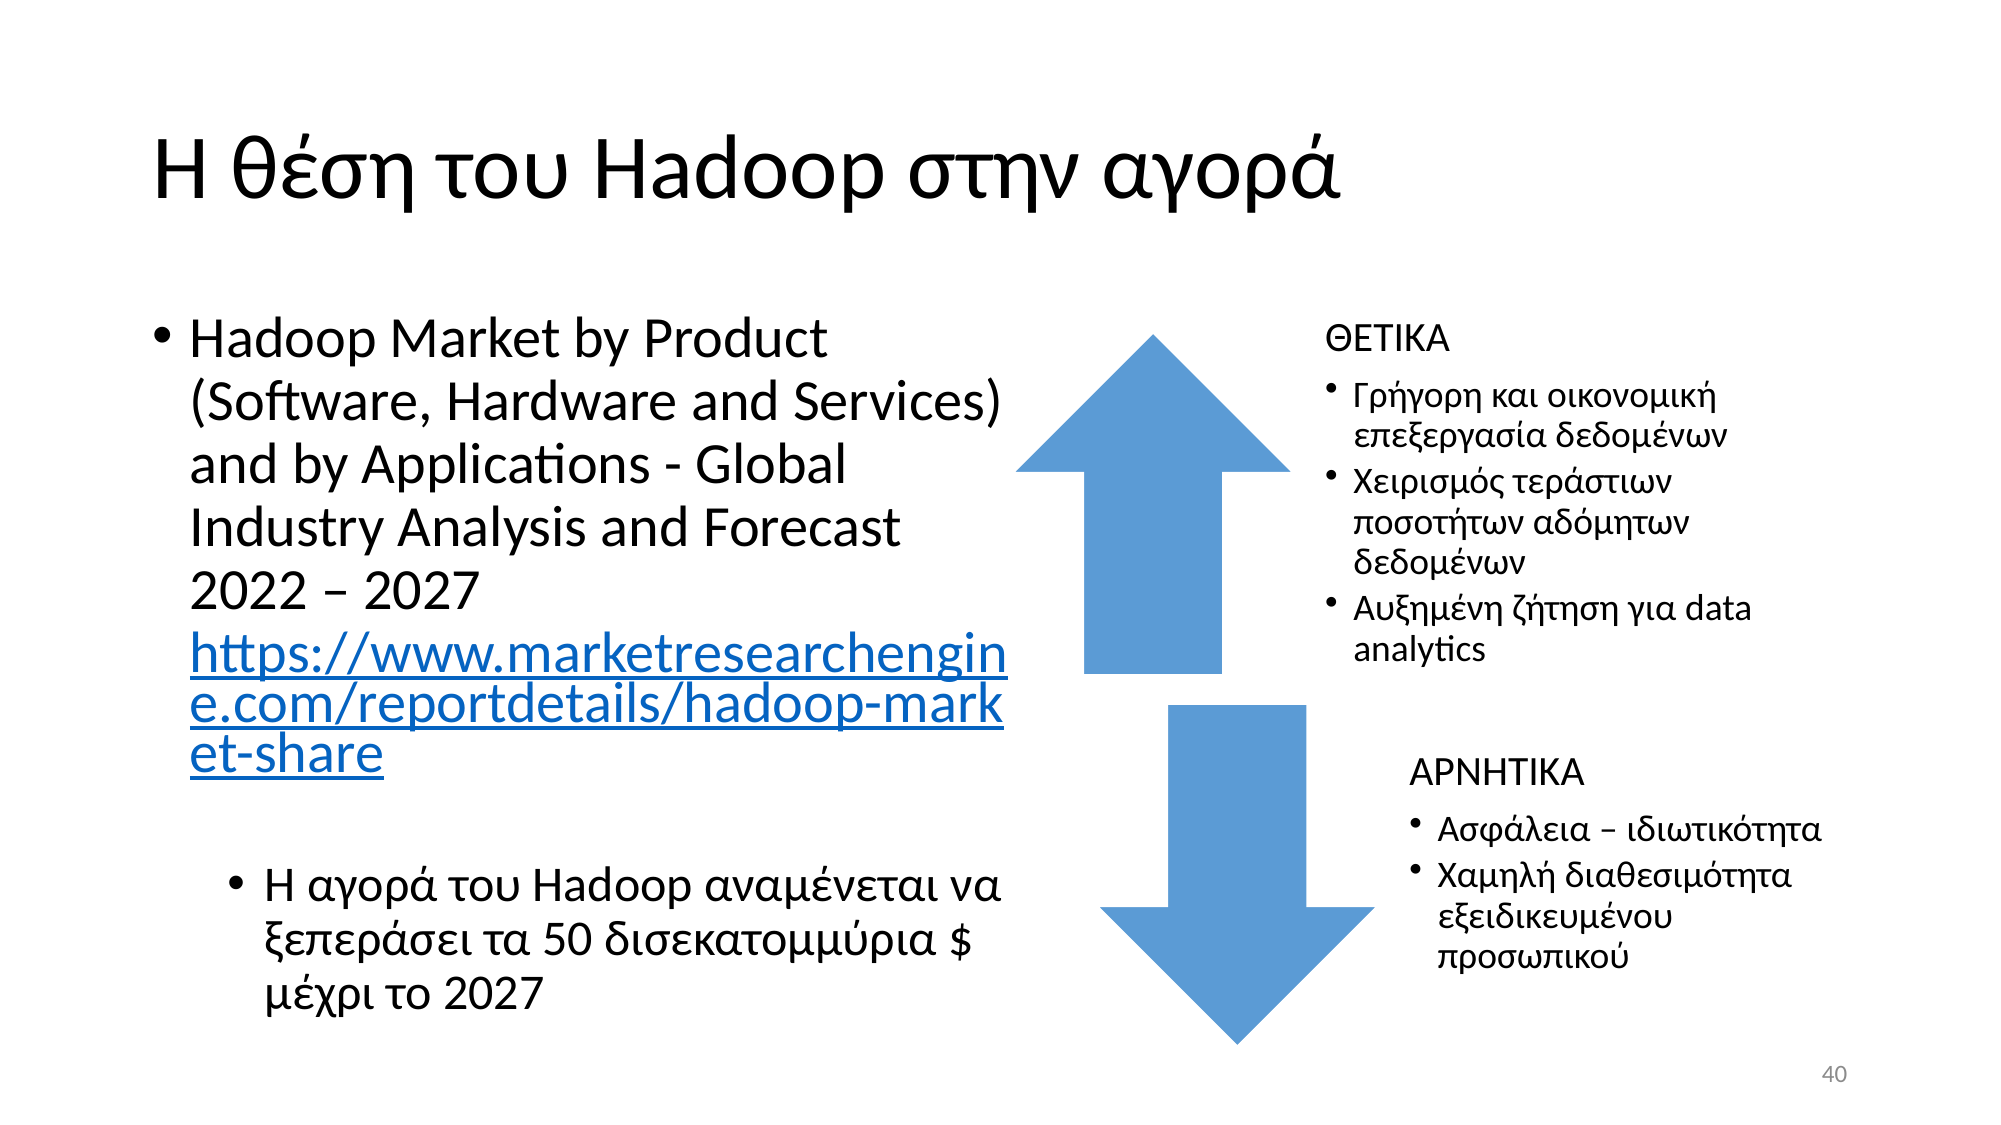

# Η θέση του Hadoop στην αγορά
Hadoop Market by Product (Software, Hardware and Services) and by Applications - Global Industry Analysis and Forecast 2022 – 2027 https://www.marketresearchengine.com/reportdetails/hadoop-market-share
Η αγορά του Hadoop αναμένεται να ξεπεράσει τα 50 δισεκατομμύρια $ μέχρι το 2027
ΘΕΤΙΚΑ
Γρήγορη και οικονομική επεξεργασία δεδομένων
Χειρισμός τεράστιων ποσοτήτων αδόμητων δεδομένων
Αυξημένη ζήτηση για data analytics
ΑΡΝΗΤΙΚΑ
Ασφάλεια – ιδιωτικότητα
Χαμηλή διαθεσιμότητα εξειδικευμένου προσωπικού
40